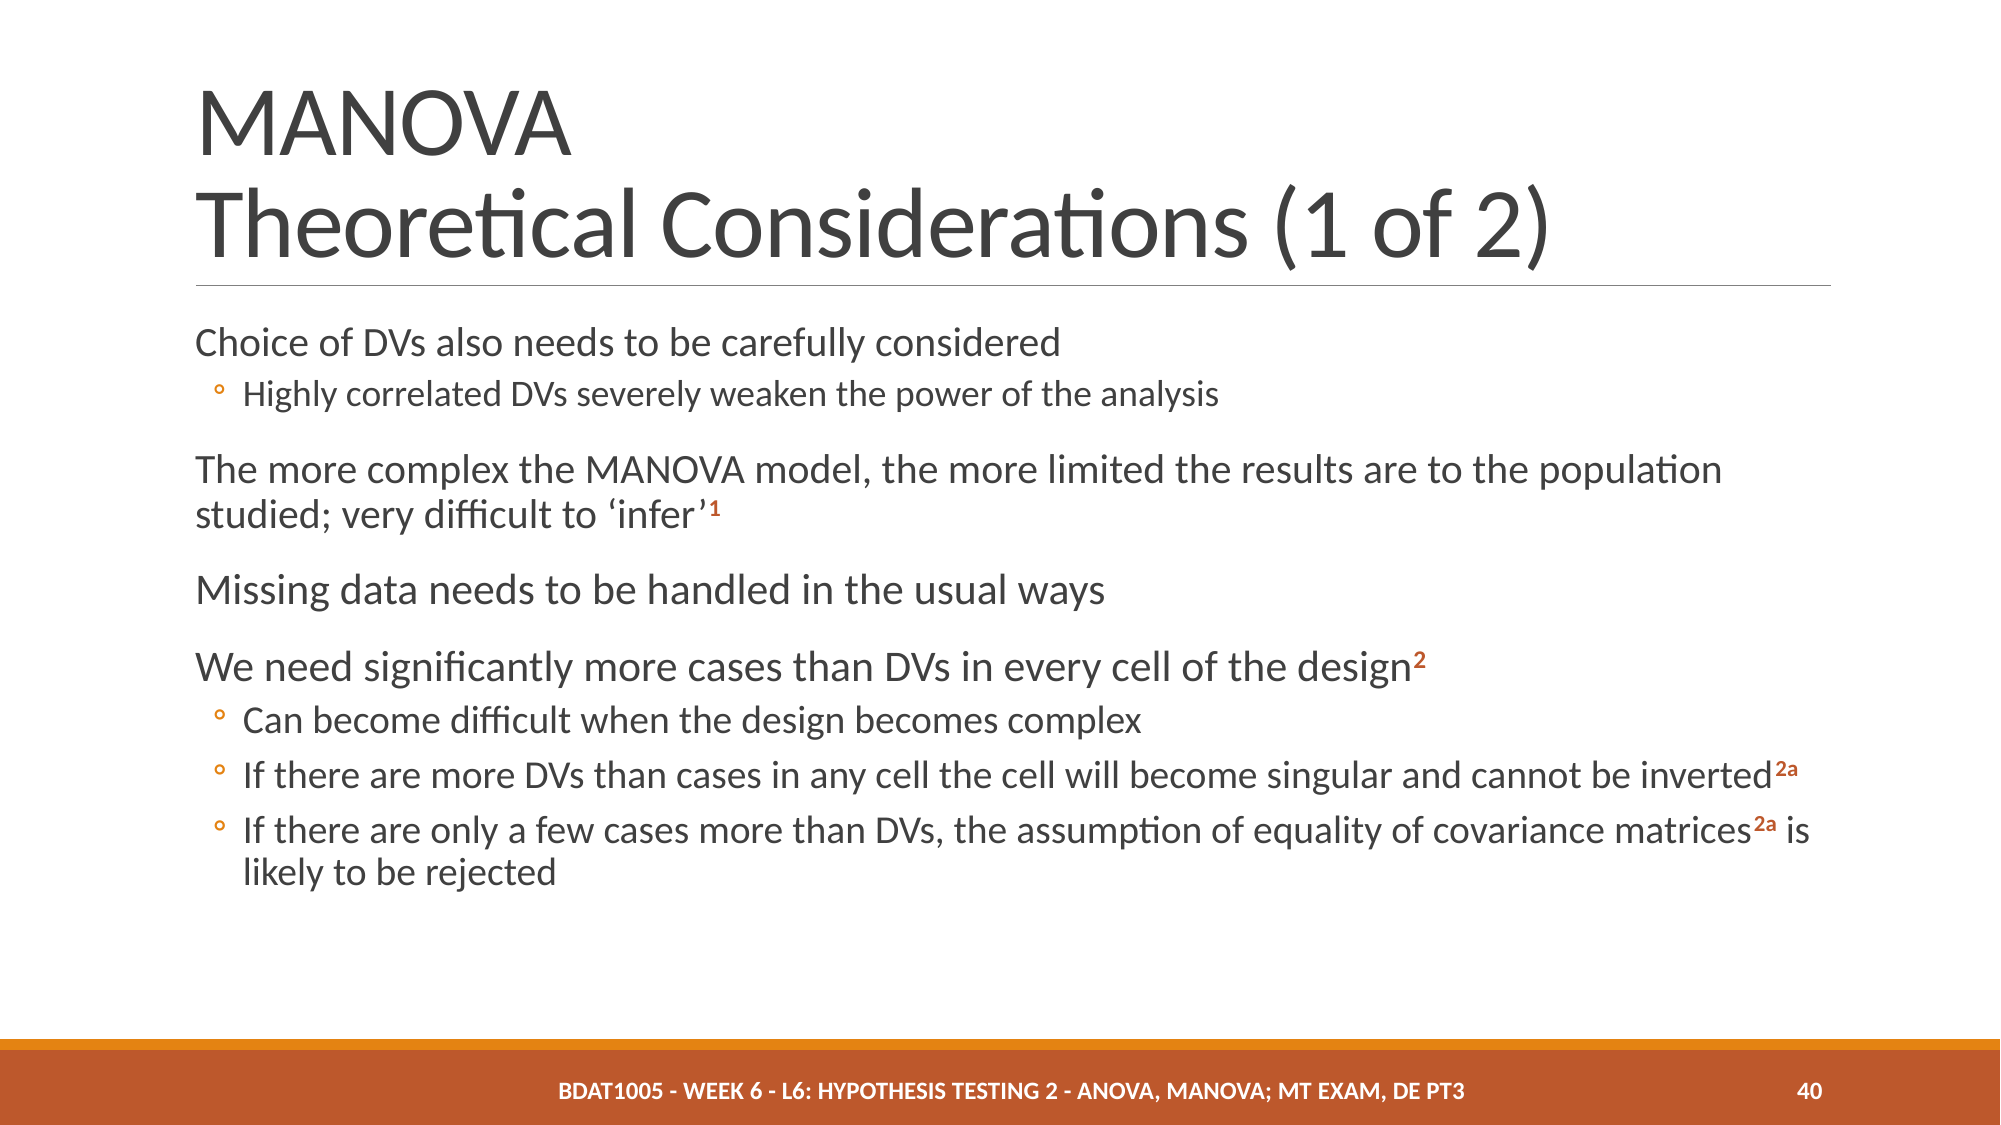

# MANOVA Theoretical Considerations (1 of 2)
Choice of DVs also needs to be carefully considered
Highly correlated DVs severely weaken the power of the analysis
The more complex the MANOVA model, the more limited the results are to the population studied; very difficult to ‘infer’1
Missing data needs to be handled in the usual ways
We need significantly more cases than DVs in every cell of the design2
Can become difficult when the design becomes complex
If there are more DVs than cases in any cell the cell will become singular and cannot be inverted2a
If there are only a few cases more than DVs, the assumption of equality of covariance matrices2a is likely to be rejected

BDAT1005 - Week 6 - L6: Hypothesis Testing 2 - ANOVA, MANOVA; MT Exam, DE pt3
40